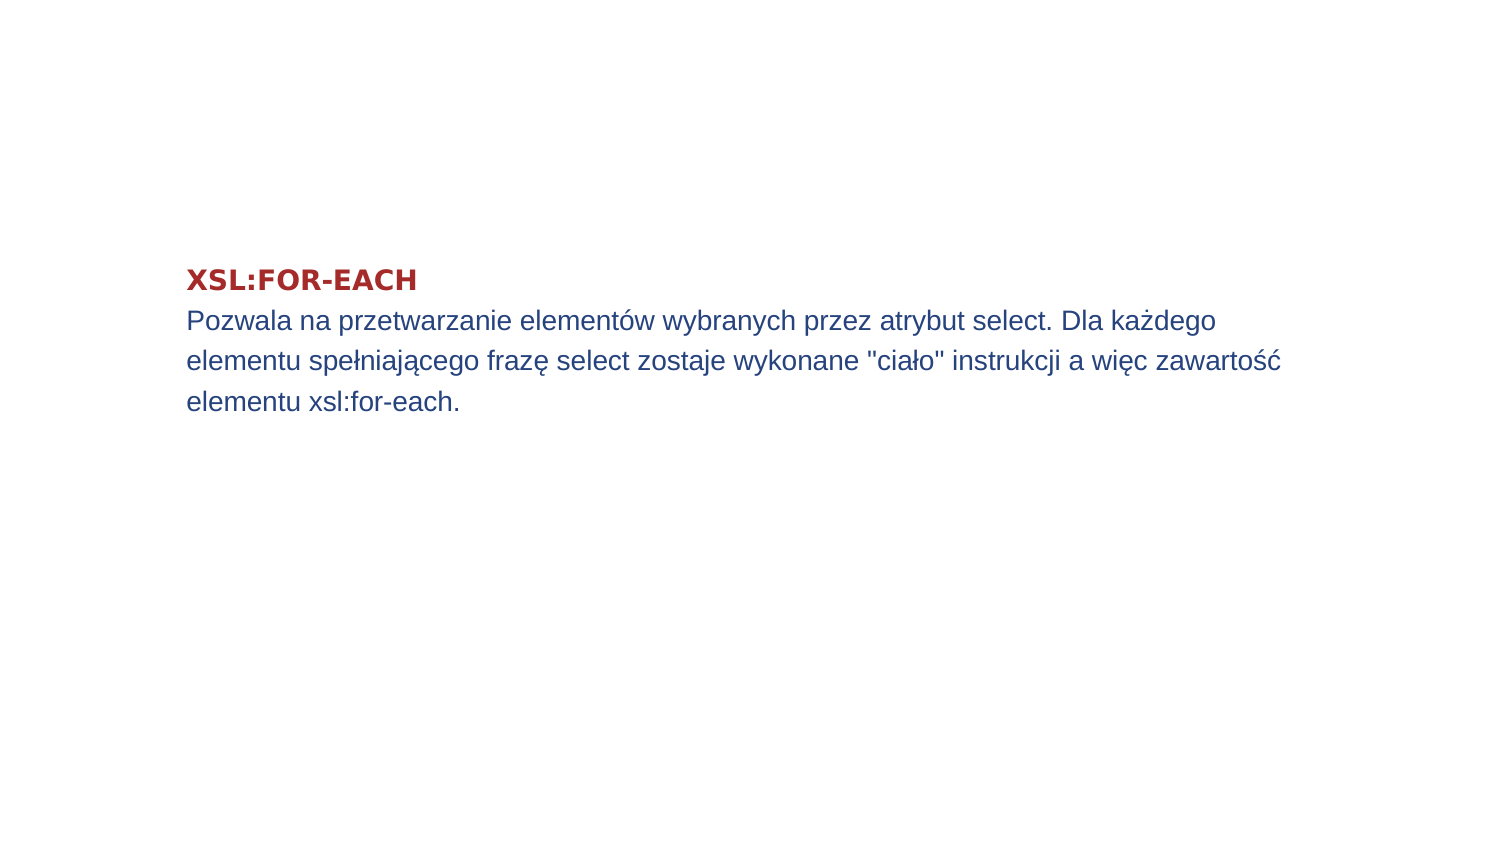

xsl:for-each
Pozwala na przetwarzanie elementów wybranych przez atrybut select. Dla każdego elementu spełniającego frazę select zostaje wykonane "ciało" instrukcji a więc zawartość elementu xsl:for-each.